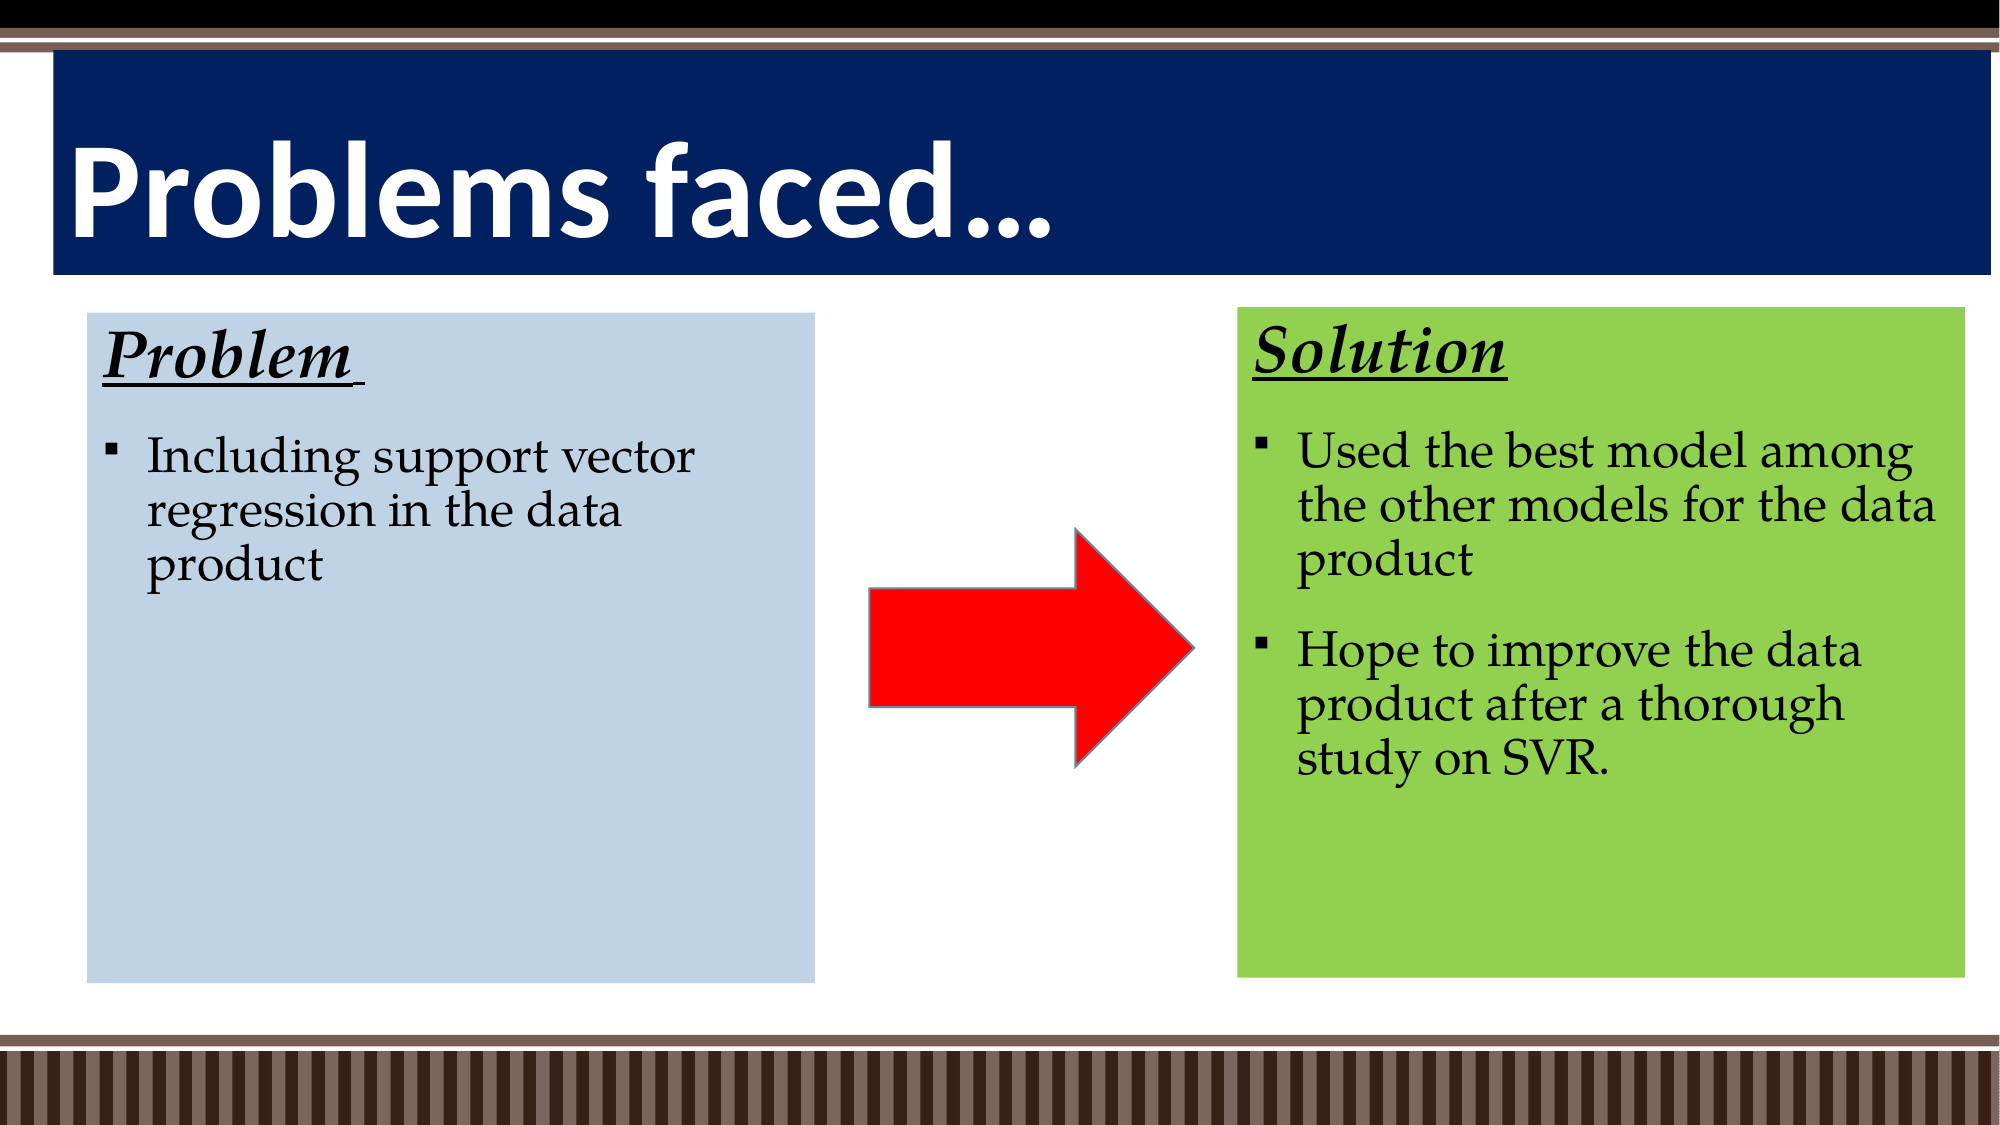

# Problems faced…
Solution
Used the best model among the other models for the data product
Hope to improve the data product after a thorough study on SVR.
Problem
Including support vector regression in the data product